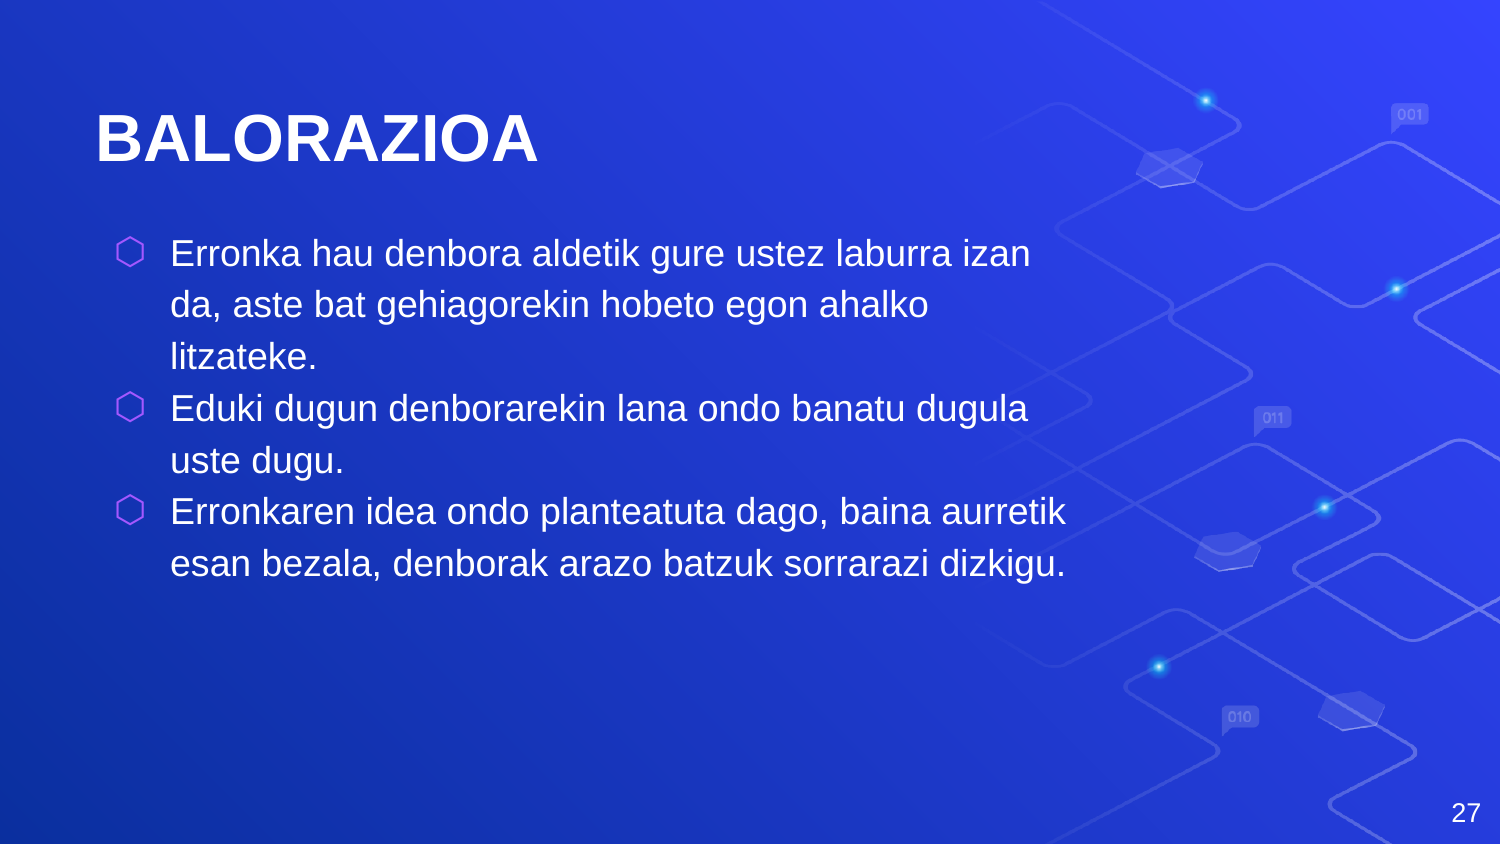

# BALORAZIOA
Erronka hau denbora aldetik gure ustez laburra izan da, aste bat gehiagorekin hobeto egon ahalko litzateke.
Eduki dugun denborarekin lana ondo banatu dugula uste dugu.
Erronkaren idea ondo planteatuta dago, baina aurretik esan bezala, denborak arazo batzuk sorrarazi dizkigu.
27